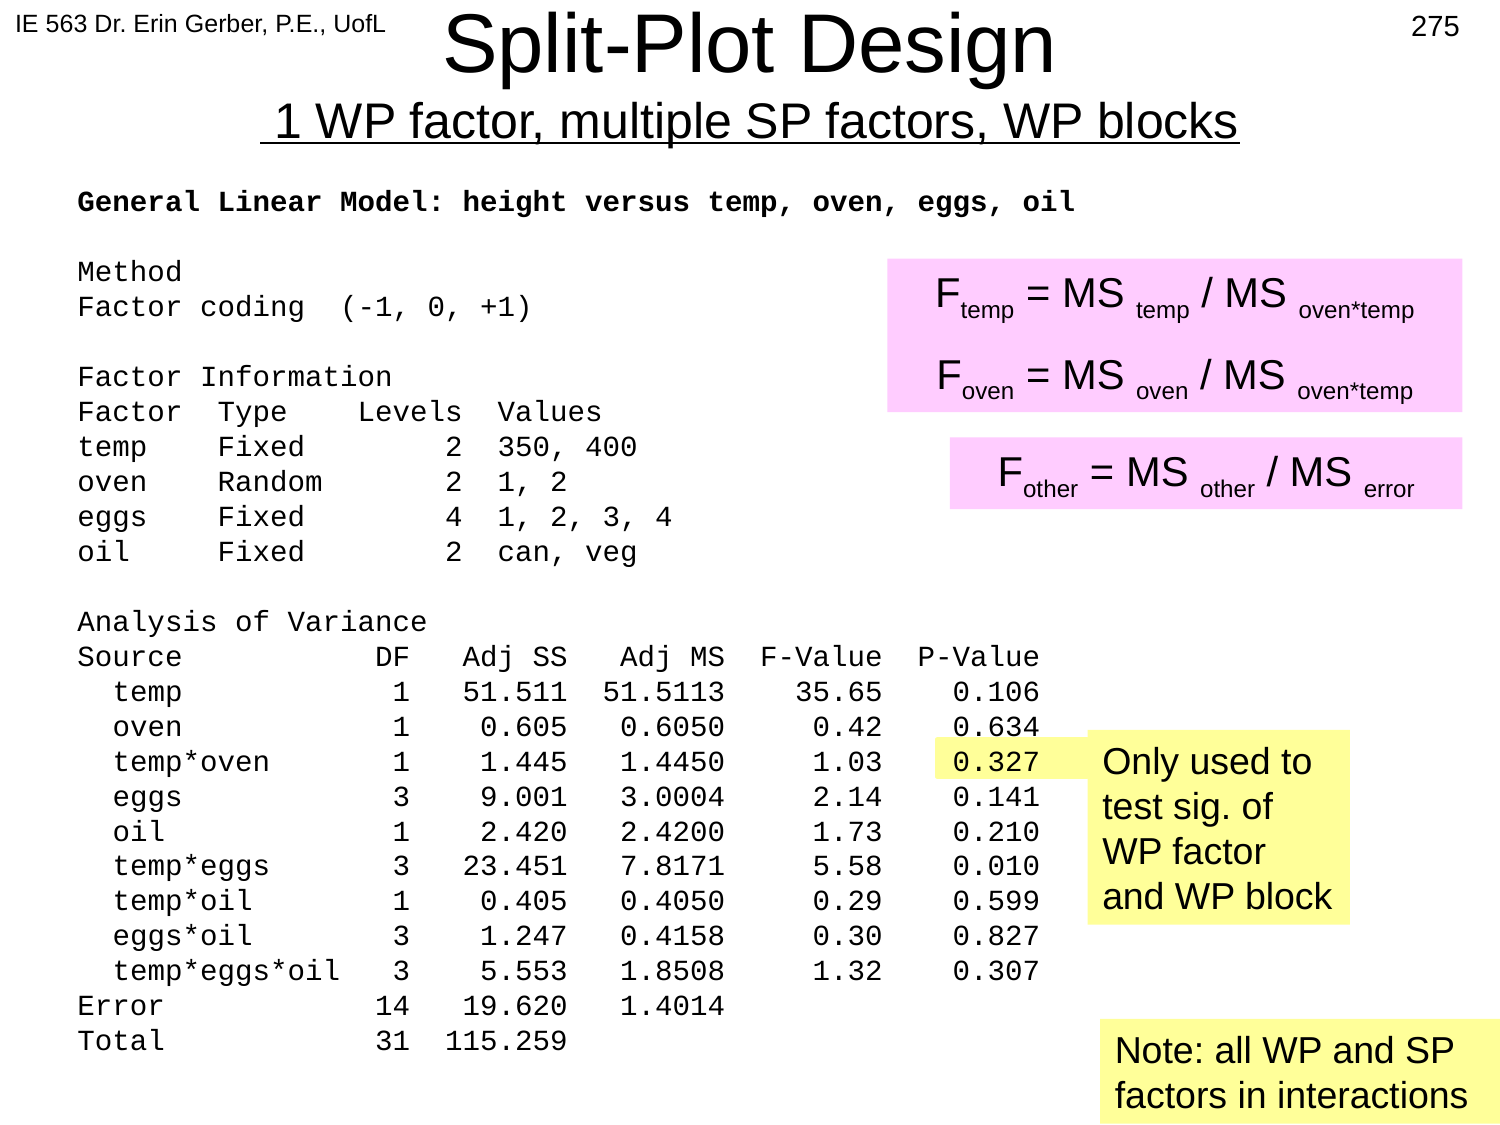

IE 563 Dr. Erin Gerber, P.E., UofL
275
# Split-Plot Design 1 WP factor, multiple SP factors, WP blocks
General Linear Model: height versus temp, oven, eggs, oil

Method
Factor coding  (-1, 0, +1)

Factor Information
Factor  Type    Levels  Values
temp    Fixed        2  350, 400
oven    Random       2  1, 2
eggs    Fixed        4  1, 2, 3, 4
oil     Fixed        2  can, veg

Analysis of Variance
Source           DF   Adj SS   Adj MS  F-Value  P-Value
  temp            1   51.511  51.5113    35.65    0.106
  oven            1    0.605   0.6050     0.42    0.634
  temp*oven       1    1.445   1.4450     1.03    0.327
  eggs            3    9.001   3.0004     2.14    0.141
  oil             1    2.420   2.4200     1.73    0.210
  temp*eggs       3   23.451   7.8171     5.58    0.010
  temp*oil        1    0.405   0.4050     0.29    0.599
  eggs*oil        3    1.247   0.4158     0.30    0.827
  temp*eggs*oil   3    5.553   1.8508     1.32    0.307
Error            14   19.620   1.4014
Total            31  115.259
Ftemp = MS temp / MS oven*temp
Foven = MS oven / MS oven*temp
Fother = MS other / MS error
Only used to test sig. of WP factor and WP block

Note: all WP and SP factors in interactions